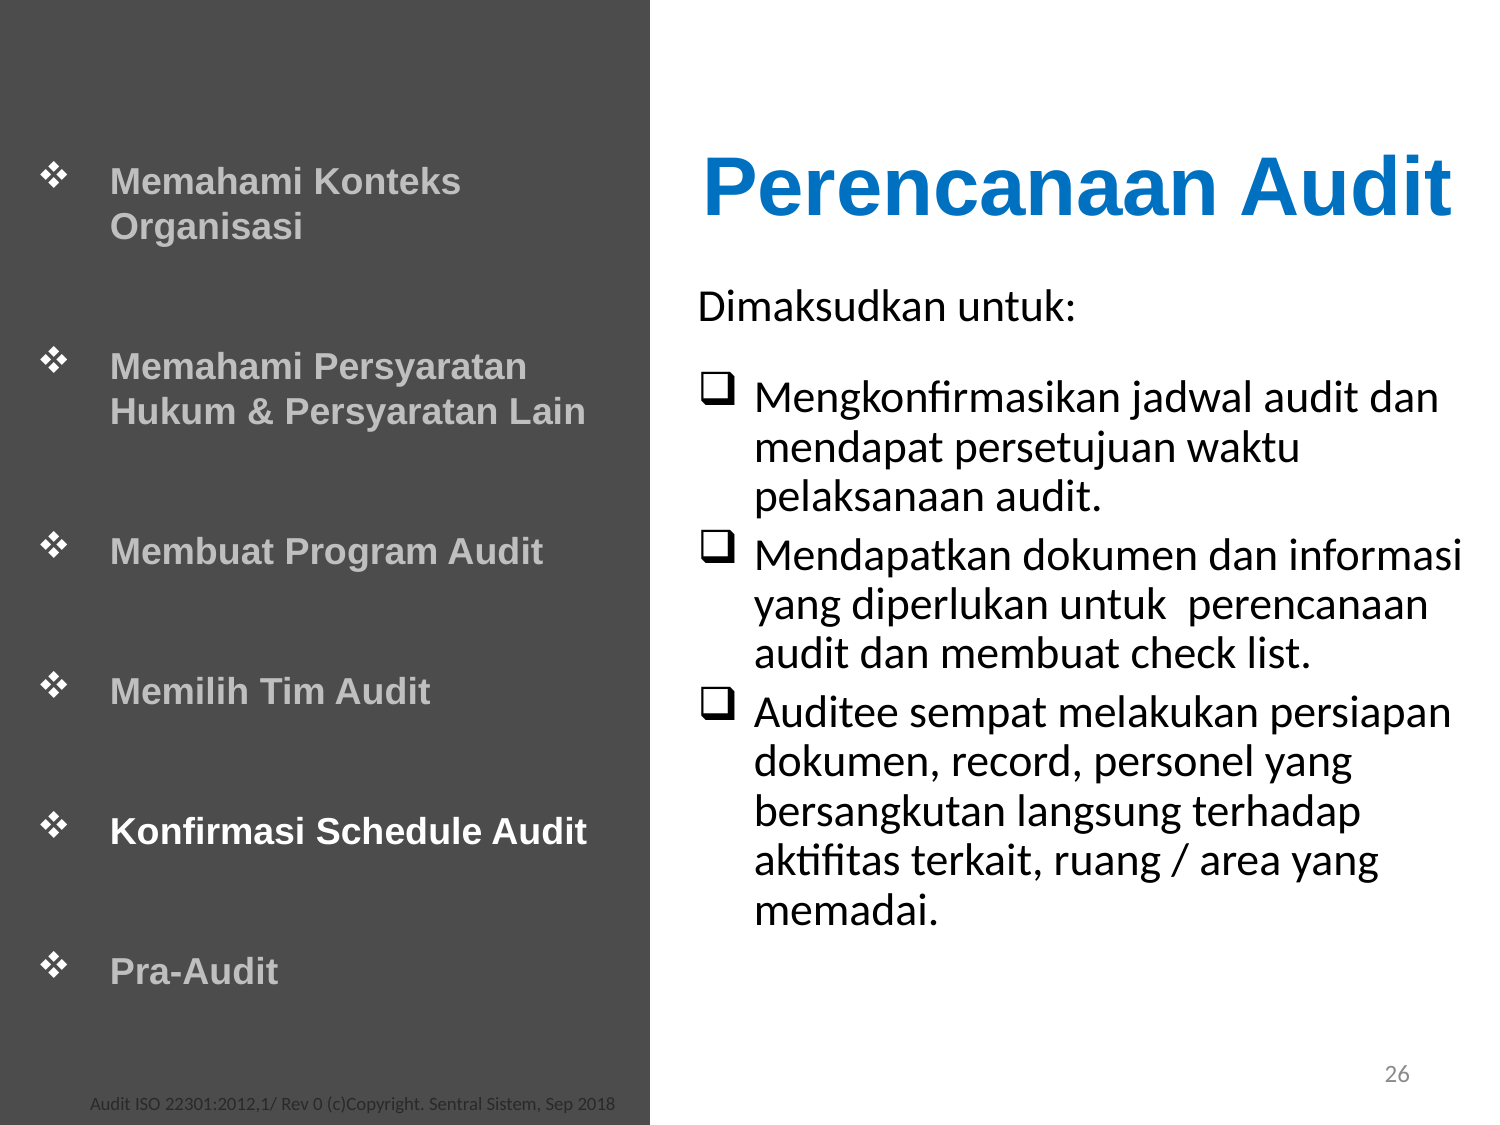

Perencanaan Audit
Memahami Konteks Organisasi

Memahami Persyaratan Hukum & Persyaratan Lain

Membuat Program Audit

Memilih Tim Audit

Konfirmasi Schedule Audit

Pra-Audit
Dimaksudkan untuk:
Mengkonfirmasikan jadwal audit dan mendapat persetujuan waktu pelaksanaan audit.
Mendapatkan dokumen dan informasi yang diperlukan untuk  perencanaan audit dan membuat check list.
Auditee sempat melakukan persiapan dokumen, record, personel yang bersangkutan langsung terhadap aktifitas terkait, ruang / area yang memadai.
26
Audit ISO 22301:2012,1/ Rev 0 (c)Copyright. Sentral Sistem, Sep 2018